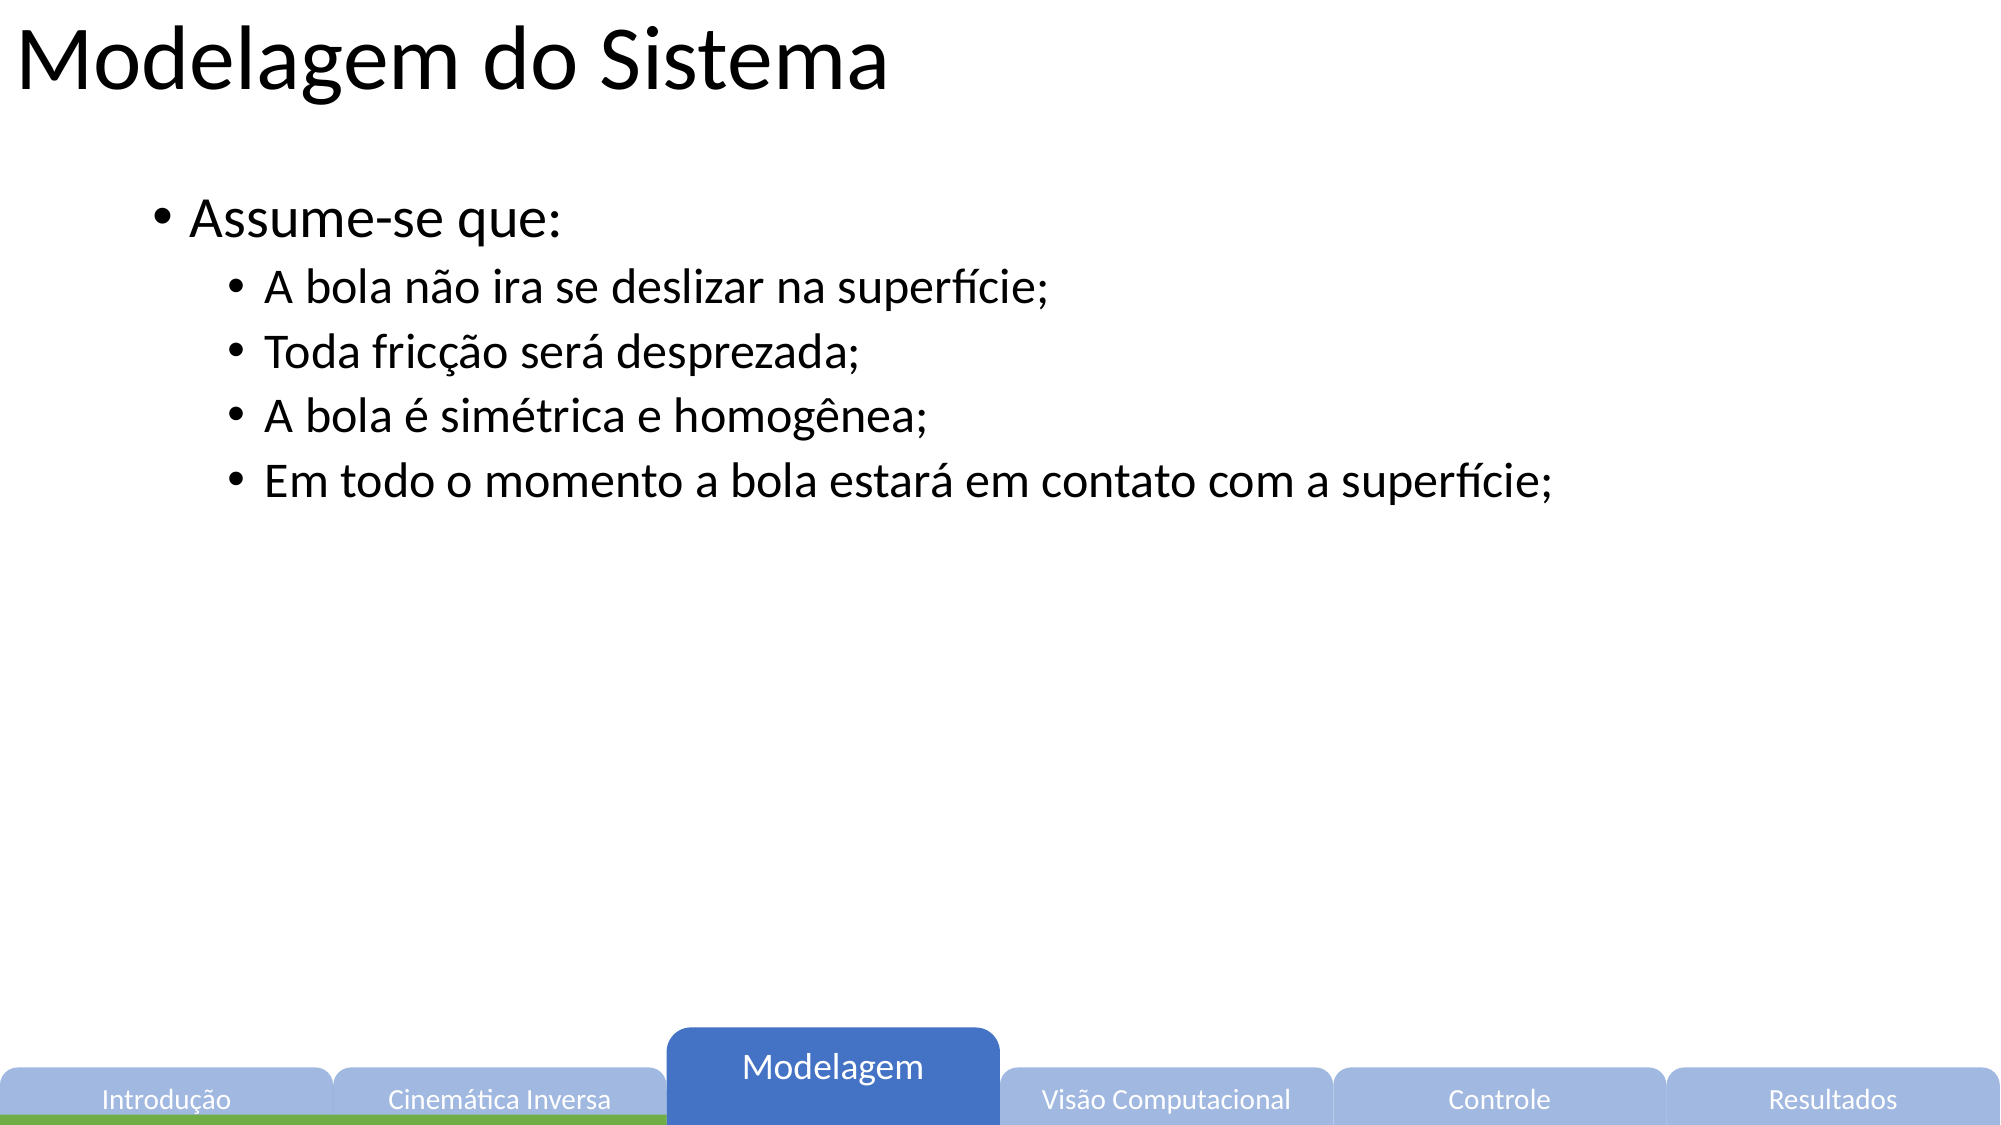

# Modelagem do Sistema
Assume-se que:
A bola não ira se deslizar na superfície;
Toda fricção será desprezada;
A bola é simétrica e homogênea;
Em todo o momento a bola estará em contato com a superfície;

Modelagem
Introdução
Cinemática Inversa
Resultados
Visão Computacional
Controle